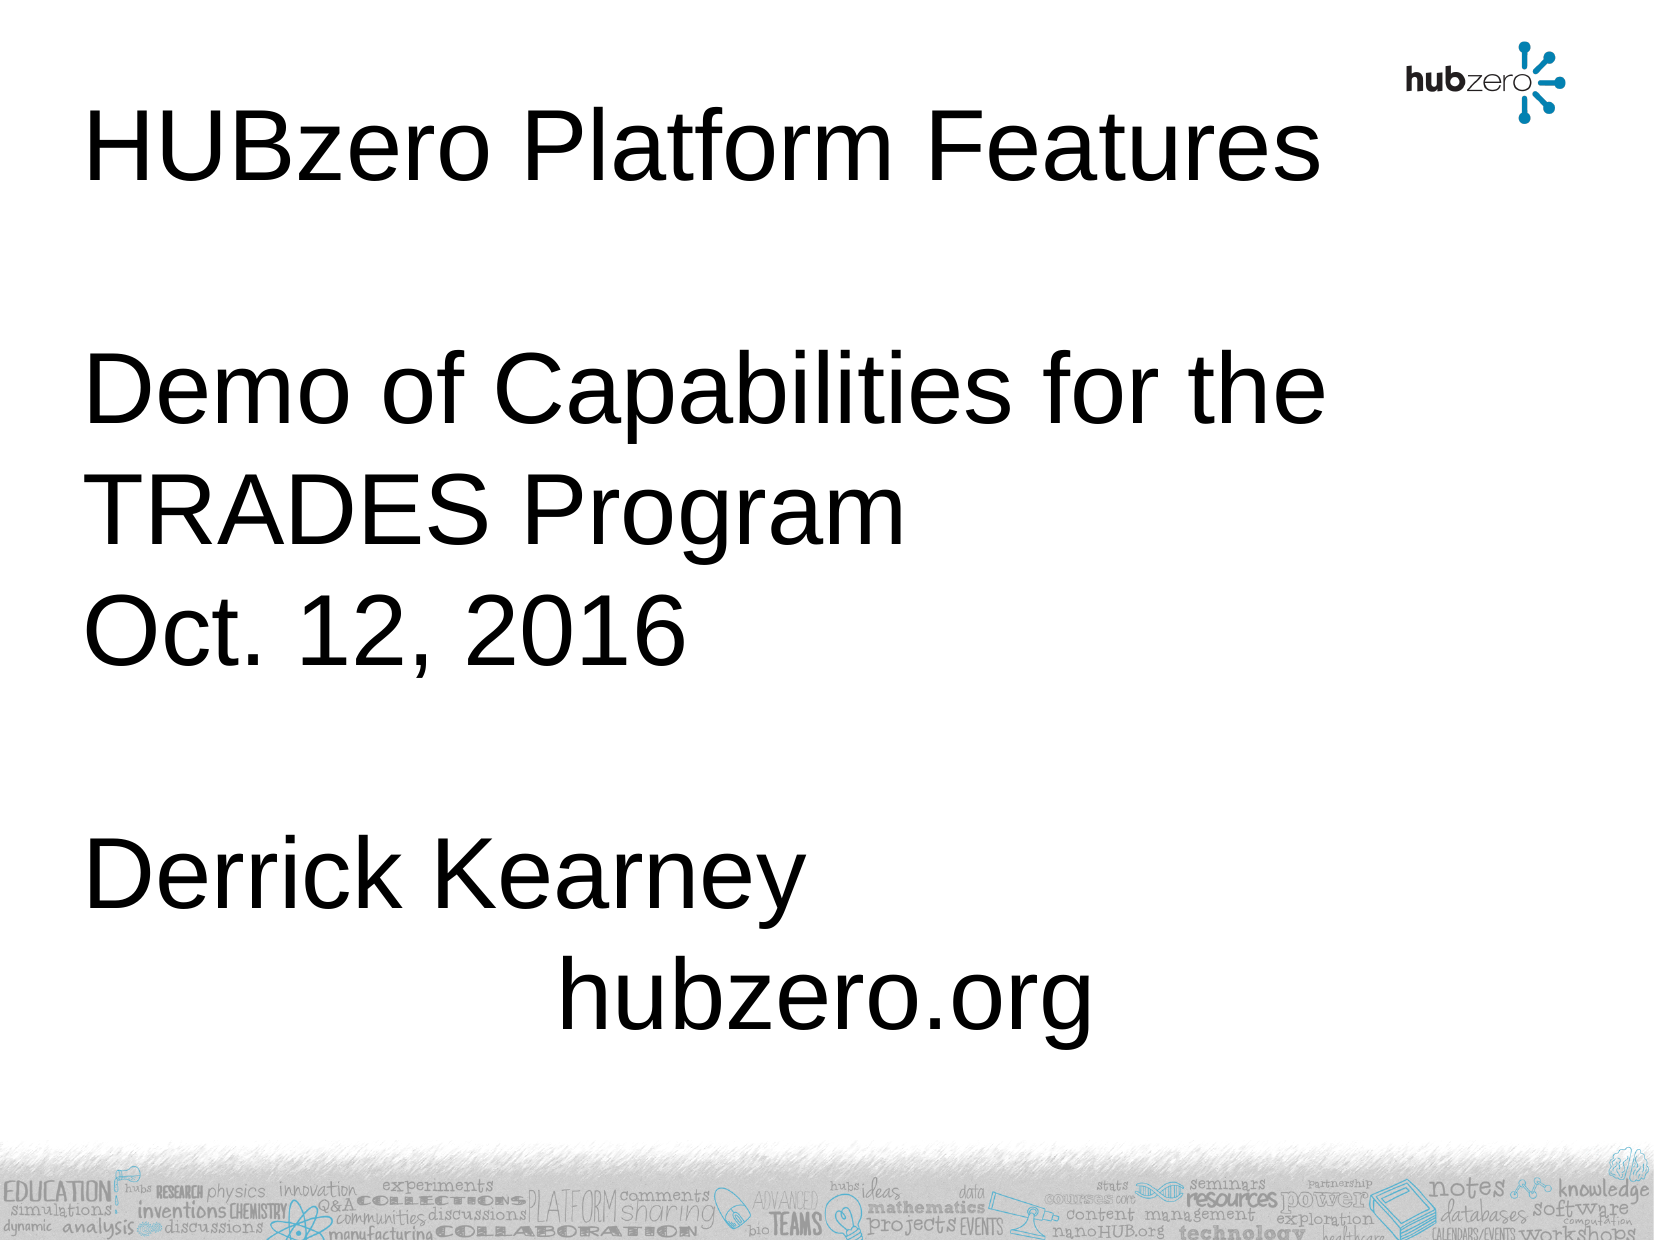

HUBzero Platform Features

Demo of Capabilities for the TRADES Program
Oct. 12, 2016

Derrick Kearney
hubzero.org